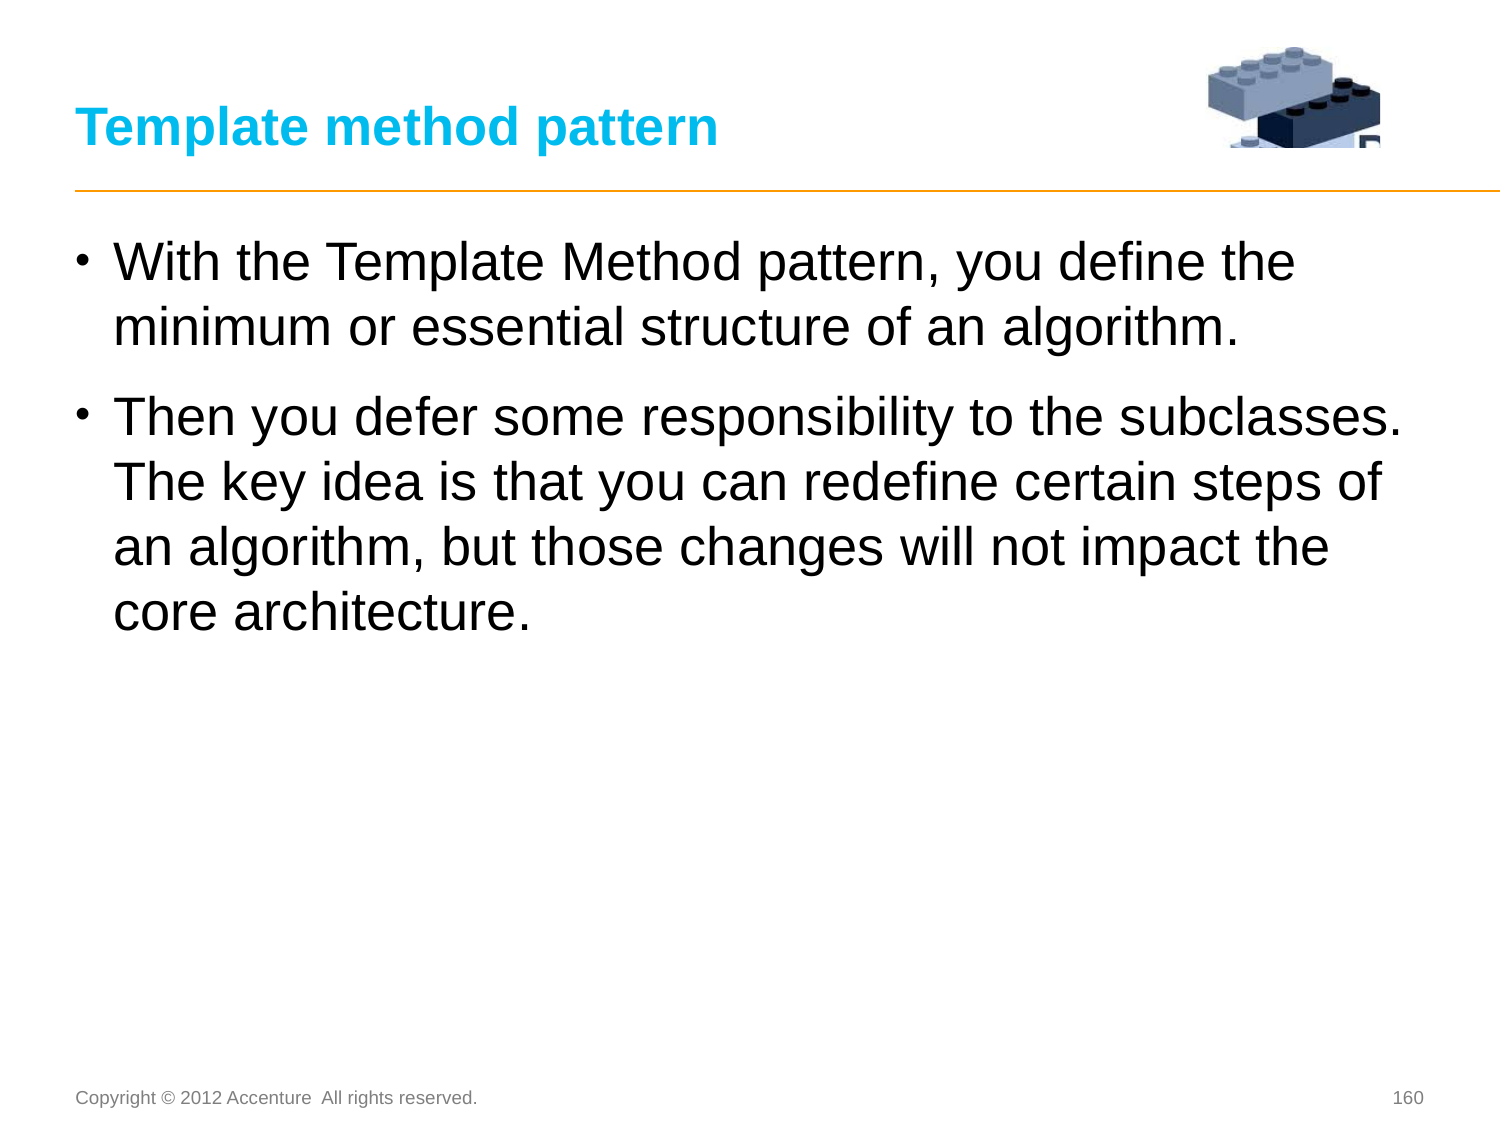

# Template method pattern
With the Template Method pattern, you define the minimum or essential structure of an algorithm.
Then you defer some responsibility to the subclasses. The key idea is that you can redefine certain steps of an algorithm, but those changes will not impact the core architecture.